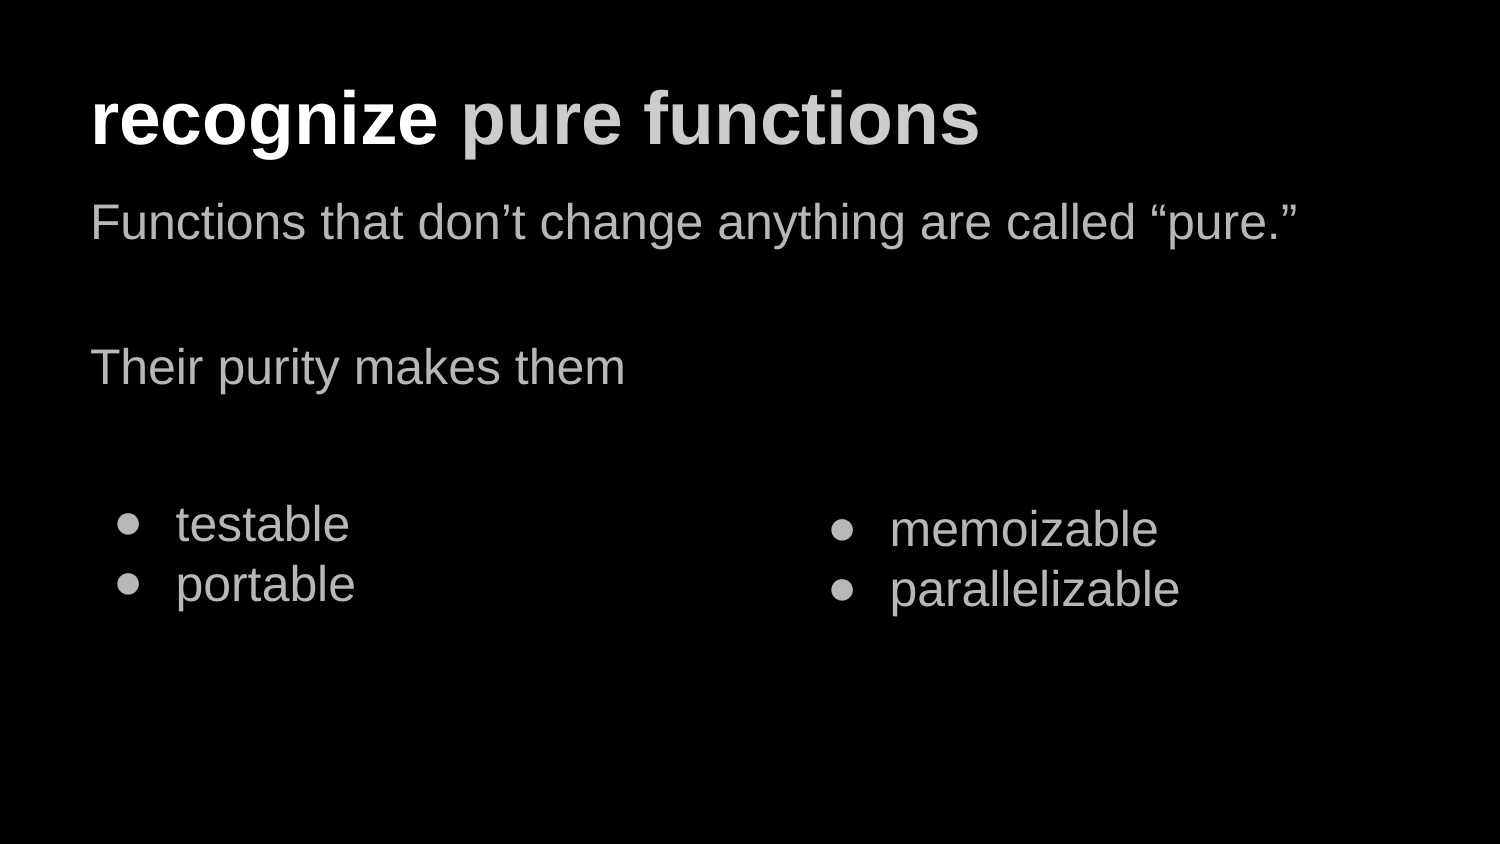

# recognize pure functions
Functions that don’t change anything are called “pure.”

Their purity makes them
testable
portable
memoizable
parallelizable